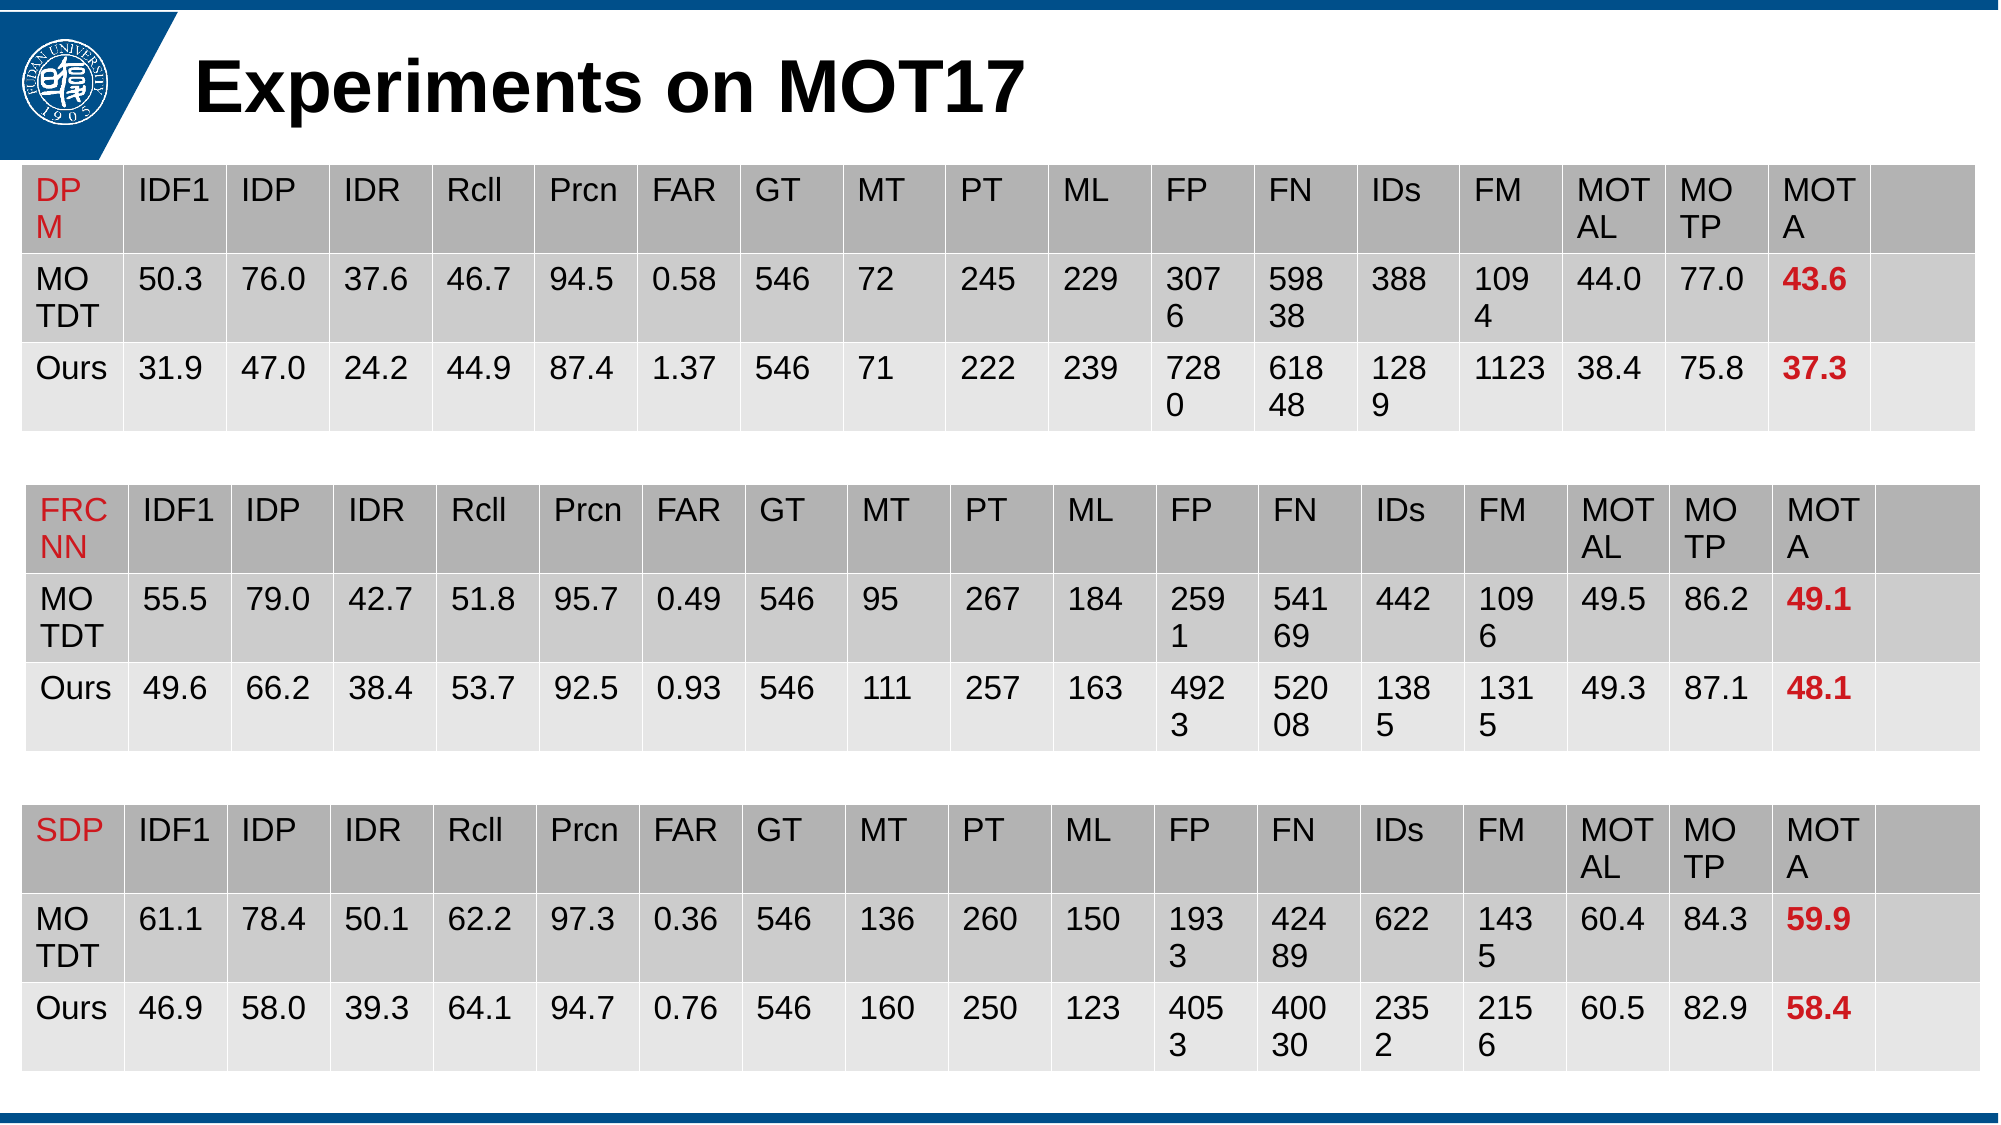

Experiments on MOT17
| DPM | IDF1 | IDP | IDR | Rcll | Prcn | FAR | GT | MT | PT | ML | FP | FN | IDs | FM | MOTAL | MOTP | MOTA |  |
| --- | --- | --- | --- | --- | --- | --- | --- | --- | --- | --- | --- | --- | --- | --- | --- | --- | --- | --- |
| MOTDT | 50.3 | 76.0 | 37.6 | 46.7 | 94.5 | 0.58 | 546 | 72 | 245 | 229 | 3076 | 59838 | 388 | 1094 | 44.0 | 77.0 | 43.6 |  |
| Ours | 31.9 | 47.0 | 24.2 | 44.9 | 87.4 | 1.37 | 546 | 71 | 222 | 239 | 7280 | 61848 | 1289 | 1123 | 38.4 | 75.8 | 37.3 |  |
| FRCNN | IDF1 | IDP | IDR | Rcll | Prcn | FAR | GT | MT | PT | ML | FP | FN | IDs | FM | MOTAL | MOTP | MOTA |  |
| --- | --- | --- | --- | --- | --- | --- | --- | --- | --- | --- | --- | --- | --- | --- | --- | --- | --- | --- |
| MOTDT | 55.5 | 79.0 | 42.7 | 51.8 | 95.7 | 0.49 | 546 | 95 | 267 | 184 | 2591 | 54169 | 442 | 1096 | 49.5 | 86.2 | 49.1 |  |
| Ours | 49.6 | 66.2 | 38.4 | 53.7 | 92.5 | 0.93 | 546 | 111 | 257 | 163 | 4923 | 52008 | 1385 | 1315 | 49.3 | 87.1 | 48.1 |  |
| SDP | IDF1 | IDP | IDR | Rcll | Prcn | FAR | GT | MT | PT | ML | FP | FN | IDs | FM | MOTAL | MOTP | MOTA |  |
| --- | --- | --- | --- | --- | --- | --- | --- | --- | --- | --- | --- | --- | --- | --- | --- | --- | --- | --- |
| MOTDT | 61.1 | 78.4 | 50.1 | 62.2 | 97.3 | 0.36 | 546 | 136 | 260 | 150 | 1933 | 42489 | 622 | 1435 | 60.4 | 84.3 | 59.9 |  |
| Ours | 46.9 | 58.0 | 39.3 | 64.1 | 94.7 | 0.76 | 546 | 160 | 250 | 123 | 4053 | 40030 | 2352 | 2156 | 60.5 | 82.9 | 58.4 |  |